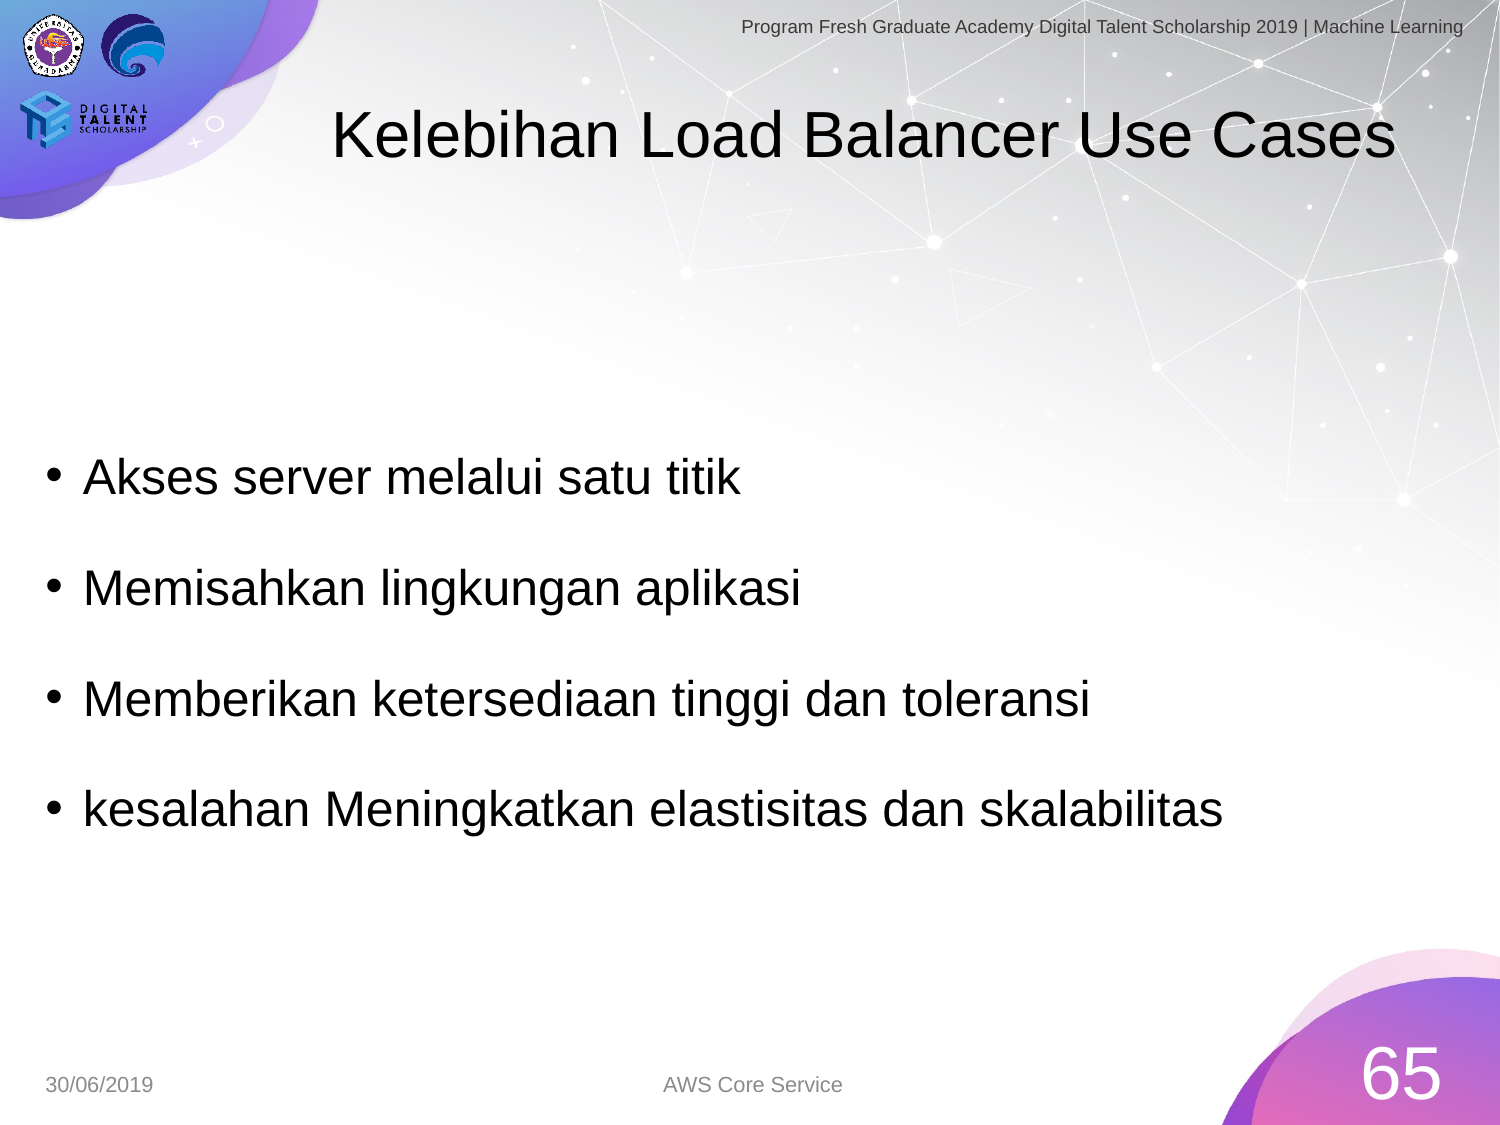

# Kelebihan Load Balancer Use Cases
Akses server melalui satu titik
Memisahkan lingkungan aplikasi
Memberikan ketersediaan tinggi dan toleransi
kesalahan Meningkatkan elastisitas dan skalabilitas
65
AWS Core Service
30/06/2019